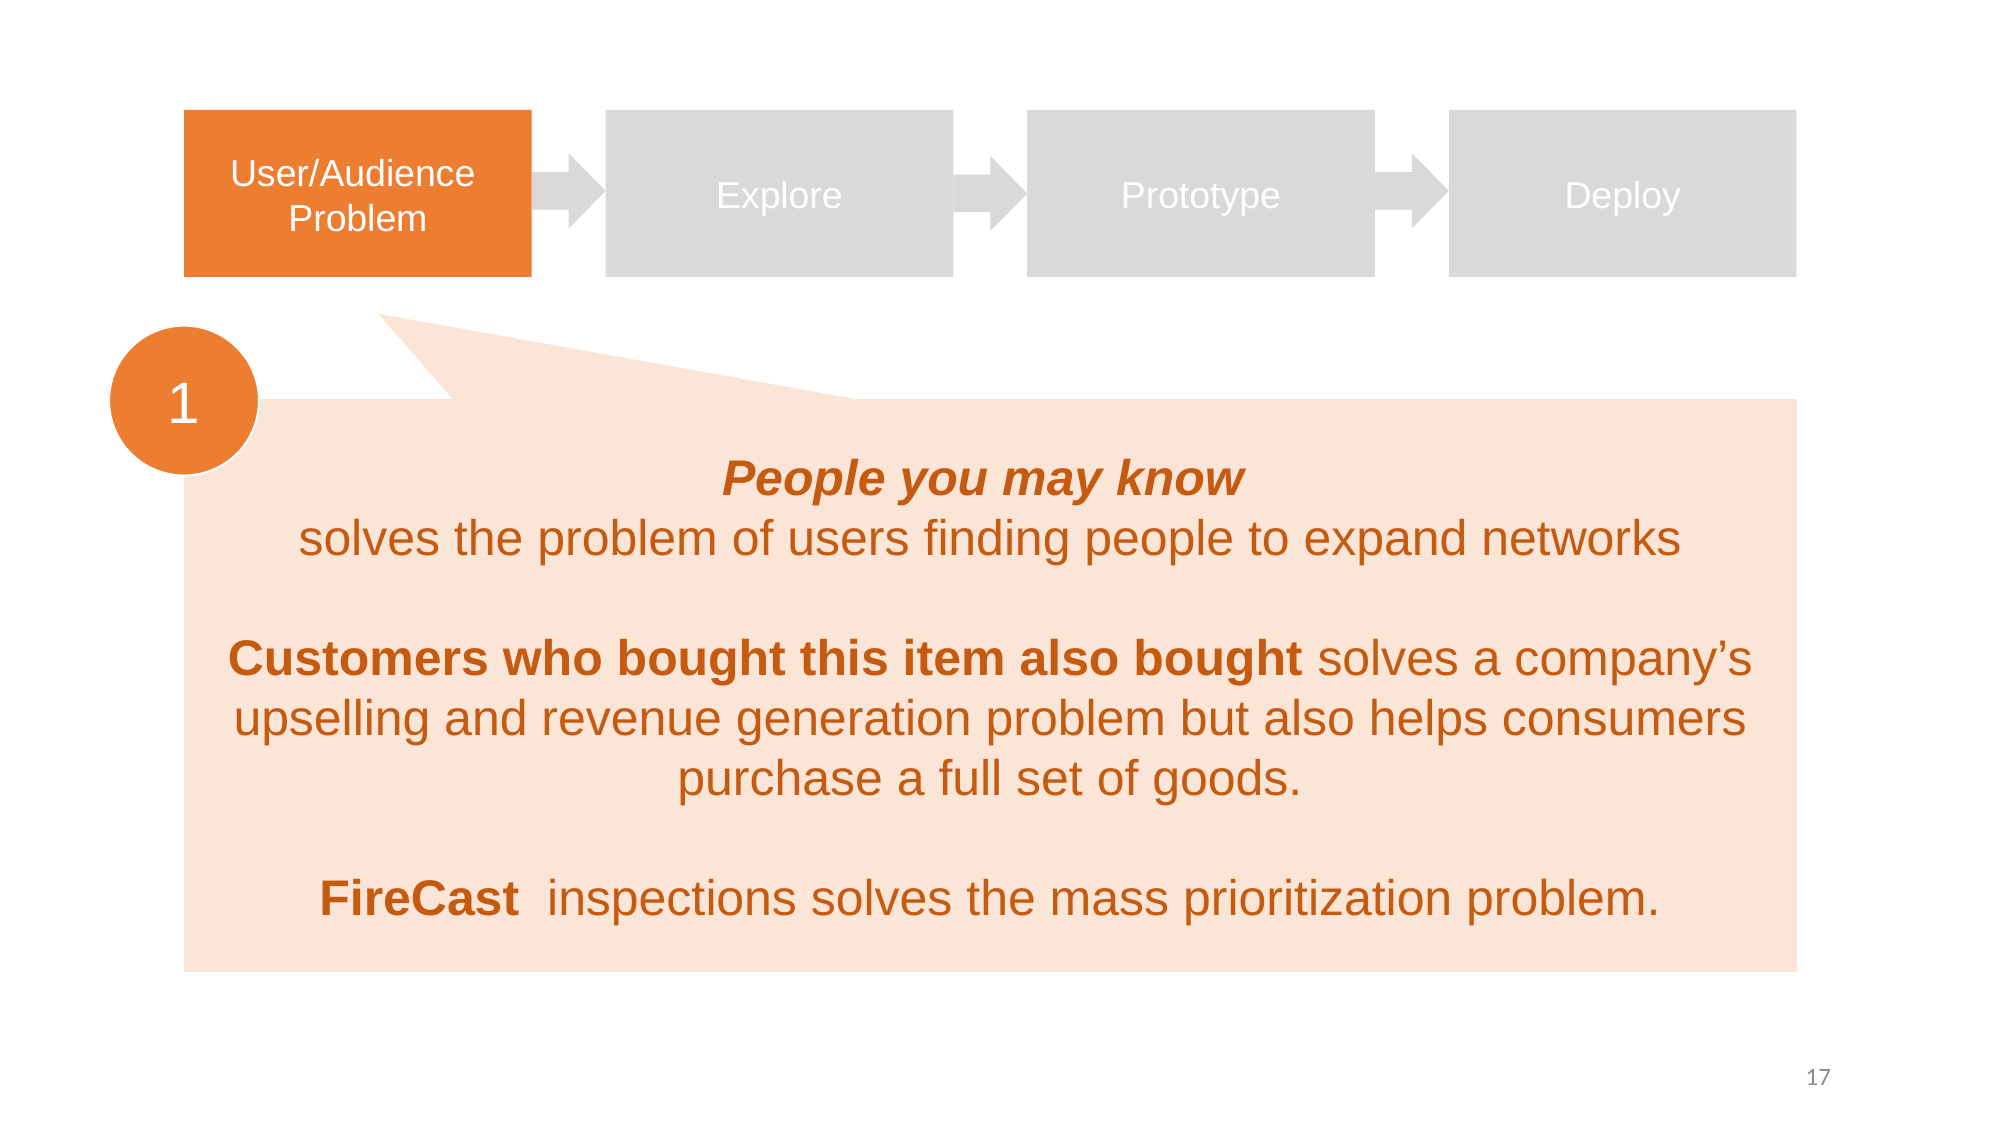

User/Audience
Problem
Explore
Prototype
Deploy

1
People you may know
solves the problem of users finding people to expand networks

Customers who bought this item also bought solves a company’s upselling and revenue generation problem but also helps consumers purchase a full set of goods.

FireCast  inspections solves the mass prioritization problem.
17